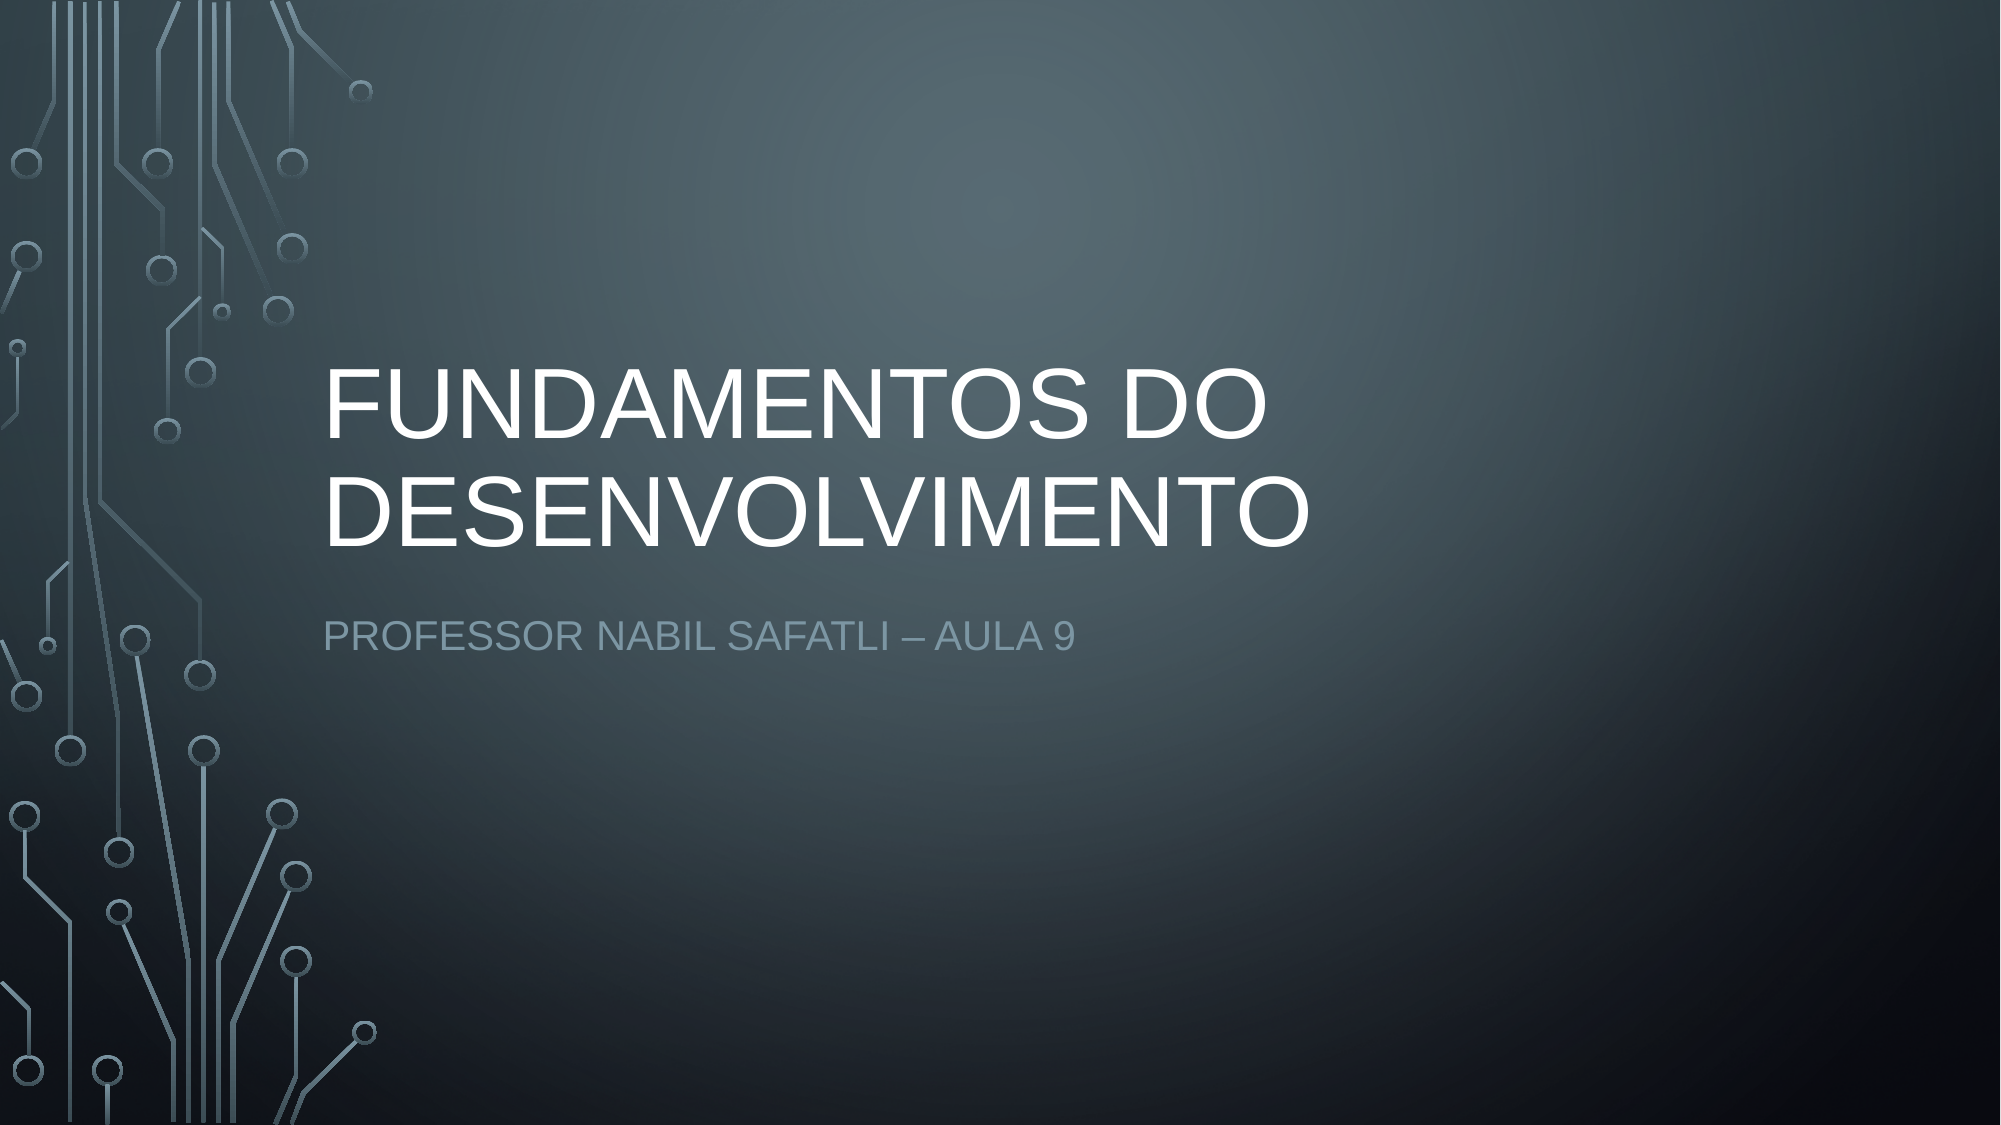

# Fundamentos do desenvolvimento
Professor nabil safatli – Aula 9